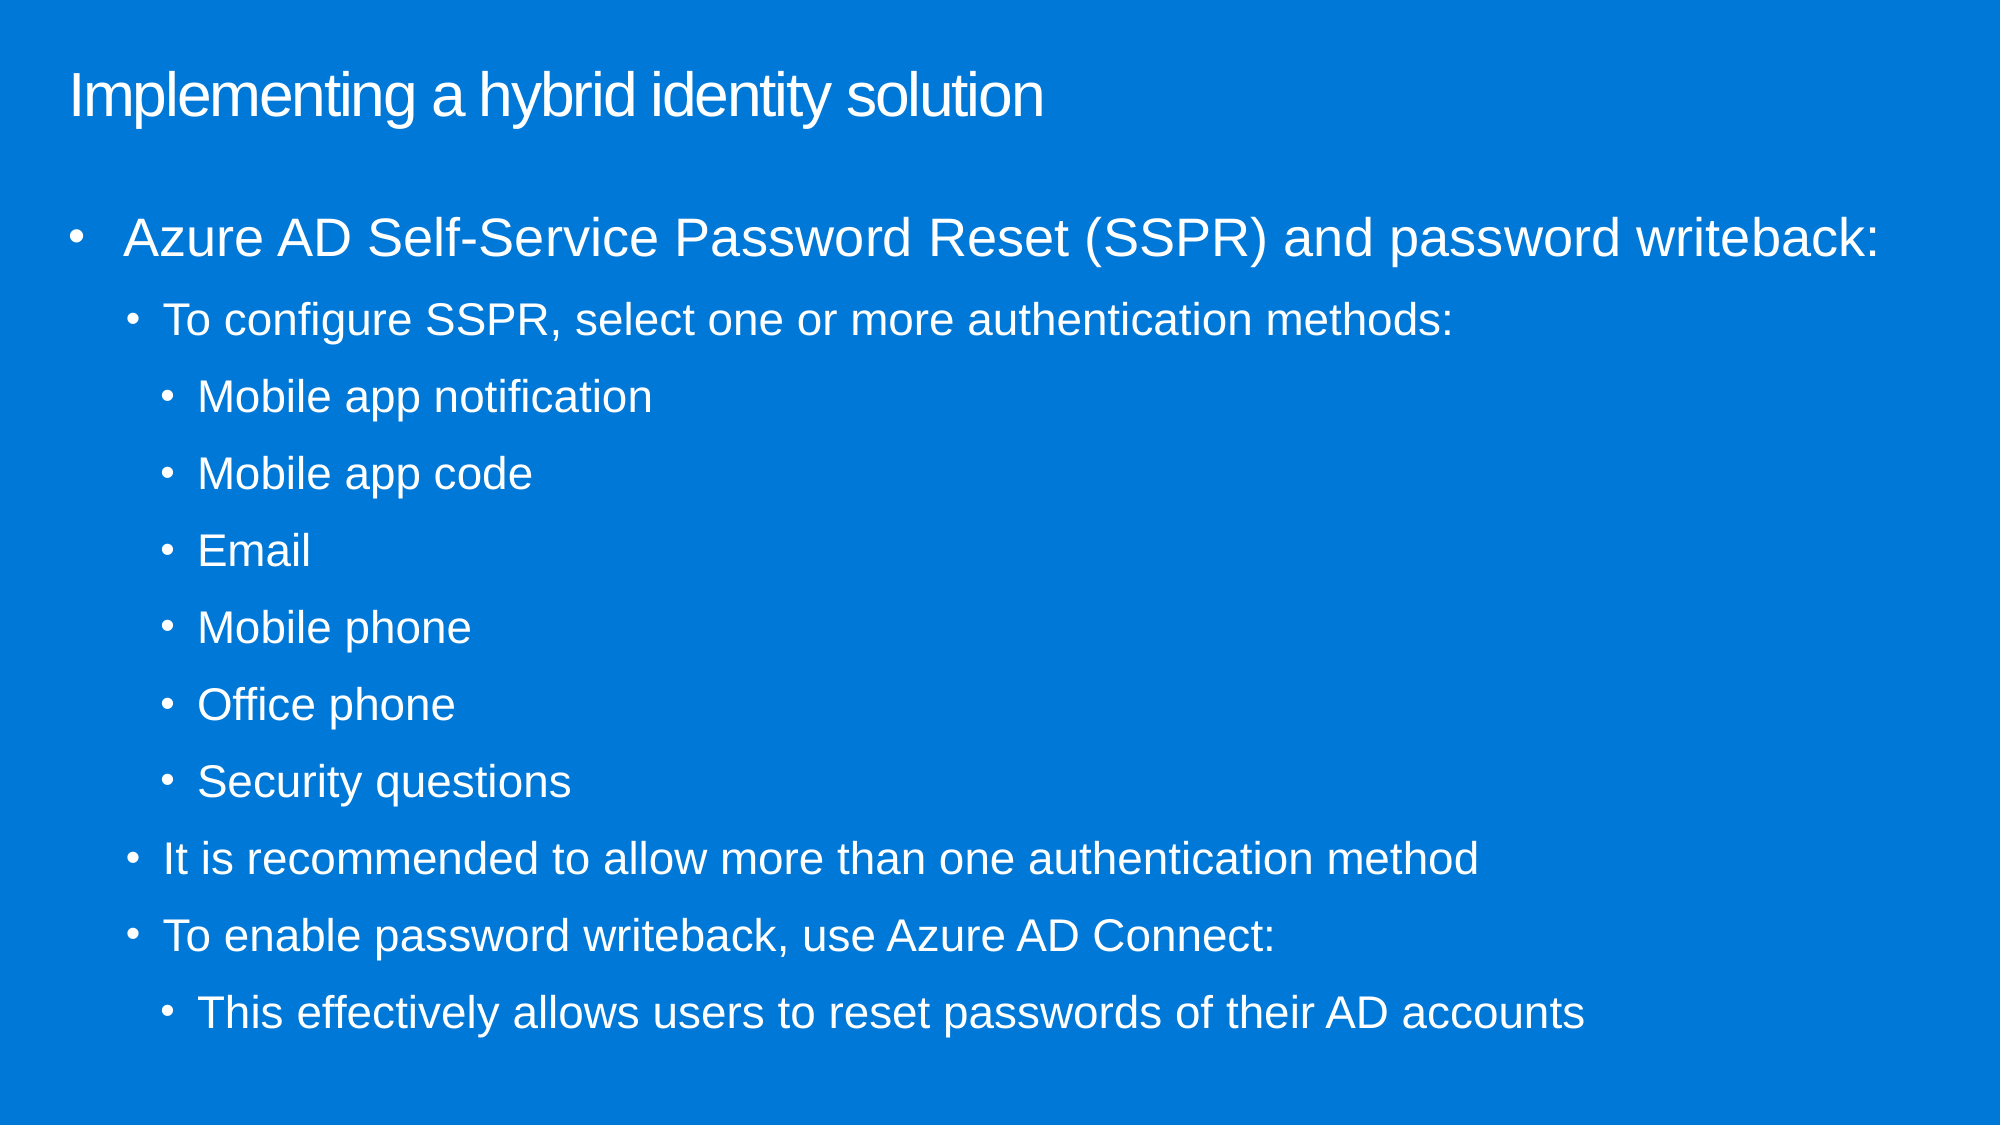

# Implementing a hybrid identity solution
Azure AD Self-Service Password Reset (SSPR) and password writeback:
To configure SSPR, select one or more authentication methods:
Mobile app notification
Mobile app code
Email
Mobile phone
Office phone
Security questions
It is recommended to allow more than one authentication method
To enable password writeback, use Azure AD Connect:
This effectively allows users to reset passwords of their AD accounts